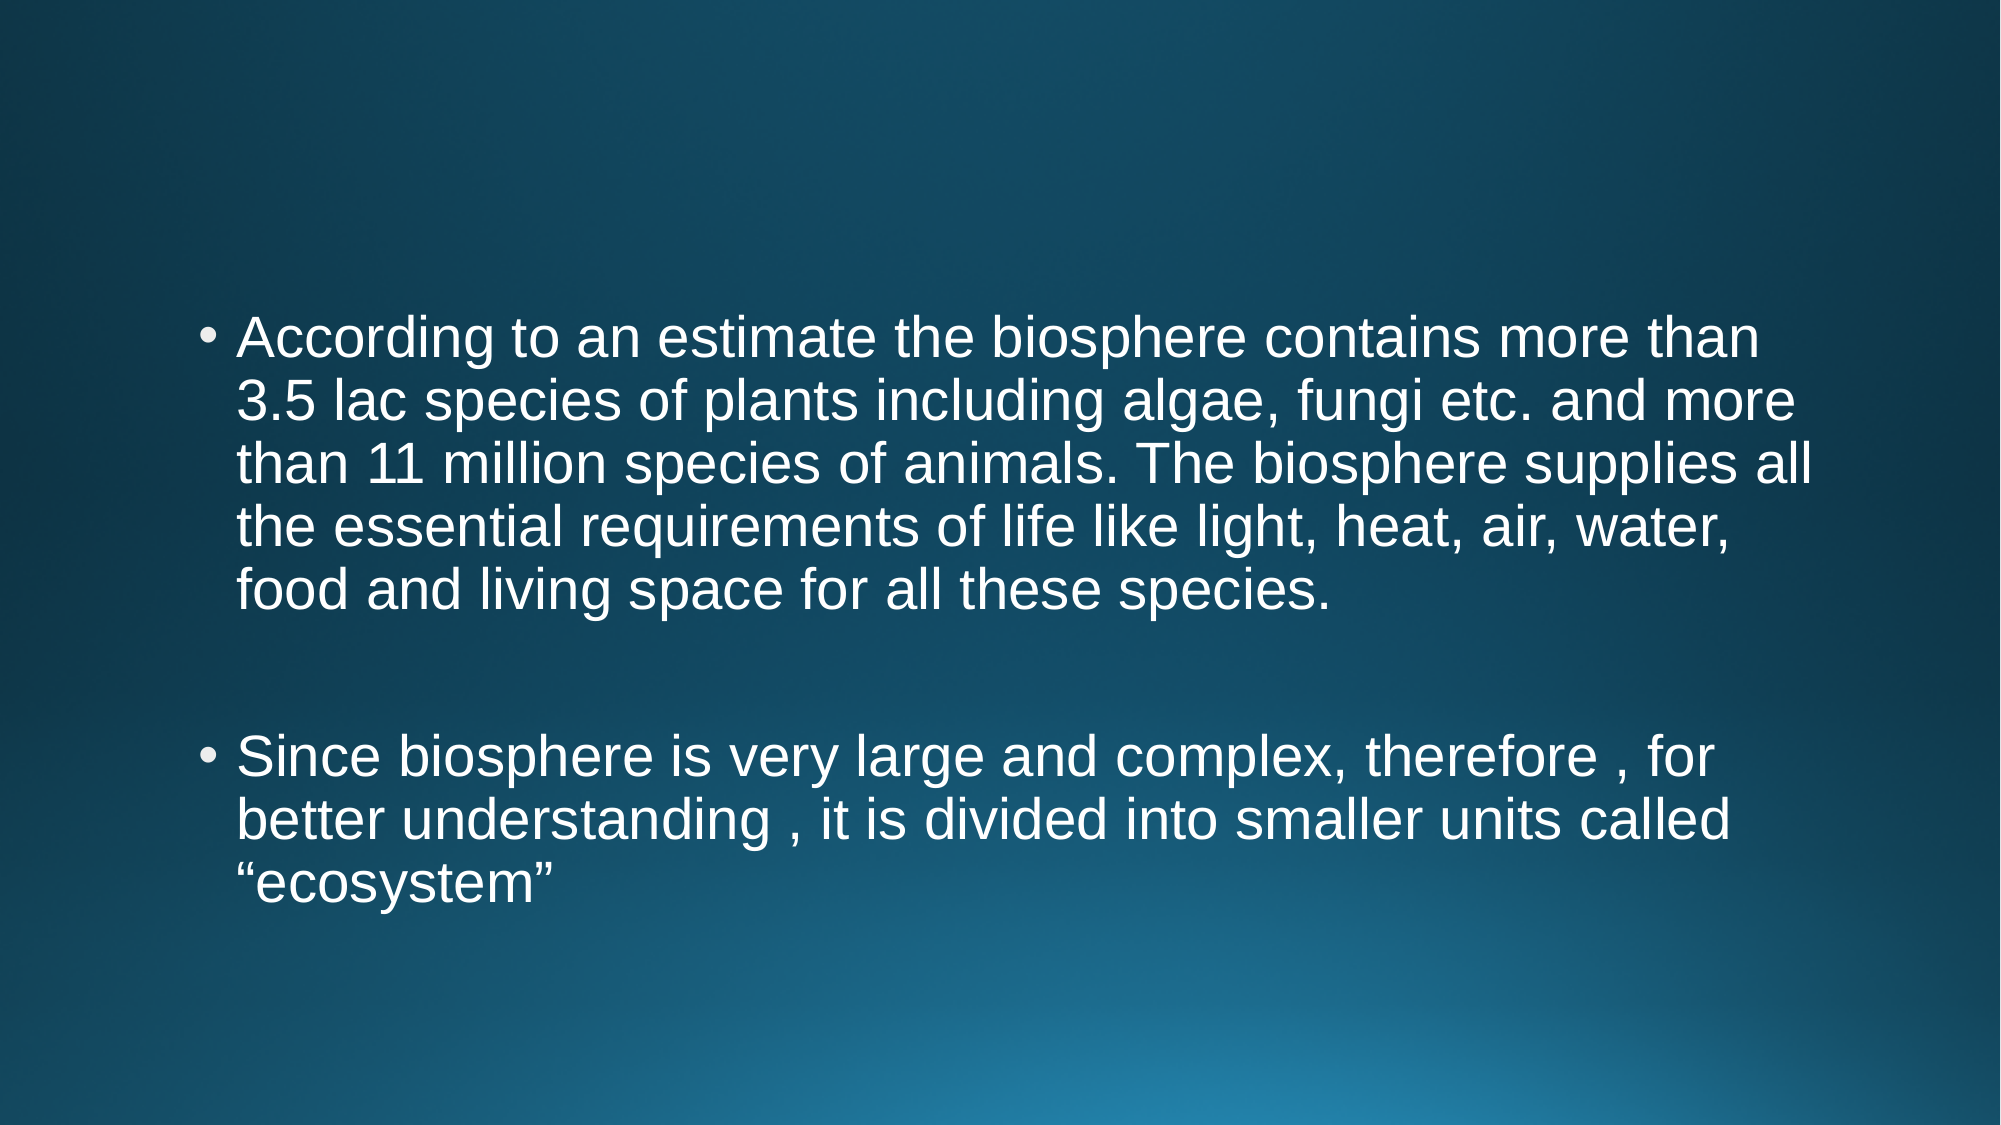

According to an estimate the biosphere contains more than 3.5 lac species of plants including algae, fungi etc. and more than 11 million species of animals. The biosphere supplies all the essential requirements of life like light, heat, air, water, food and living space for all these species.

Since biosphere is very large and complex, therefore , for better understanding , it is divided into smaller units called “ecosystem”